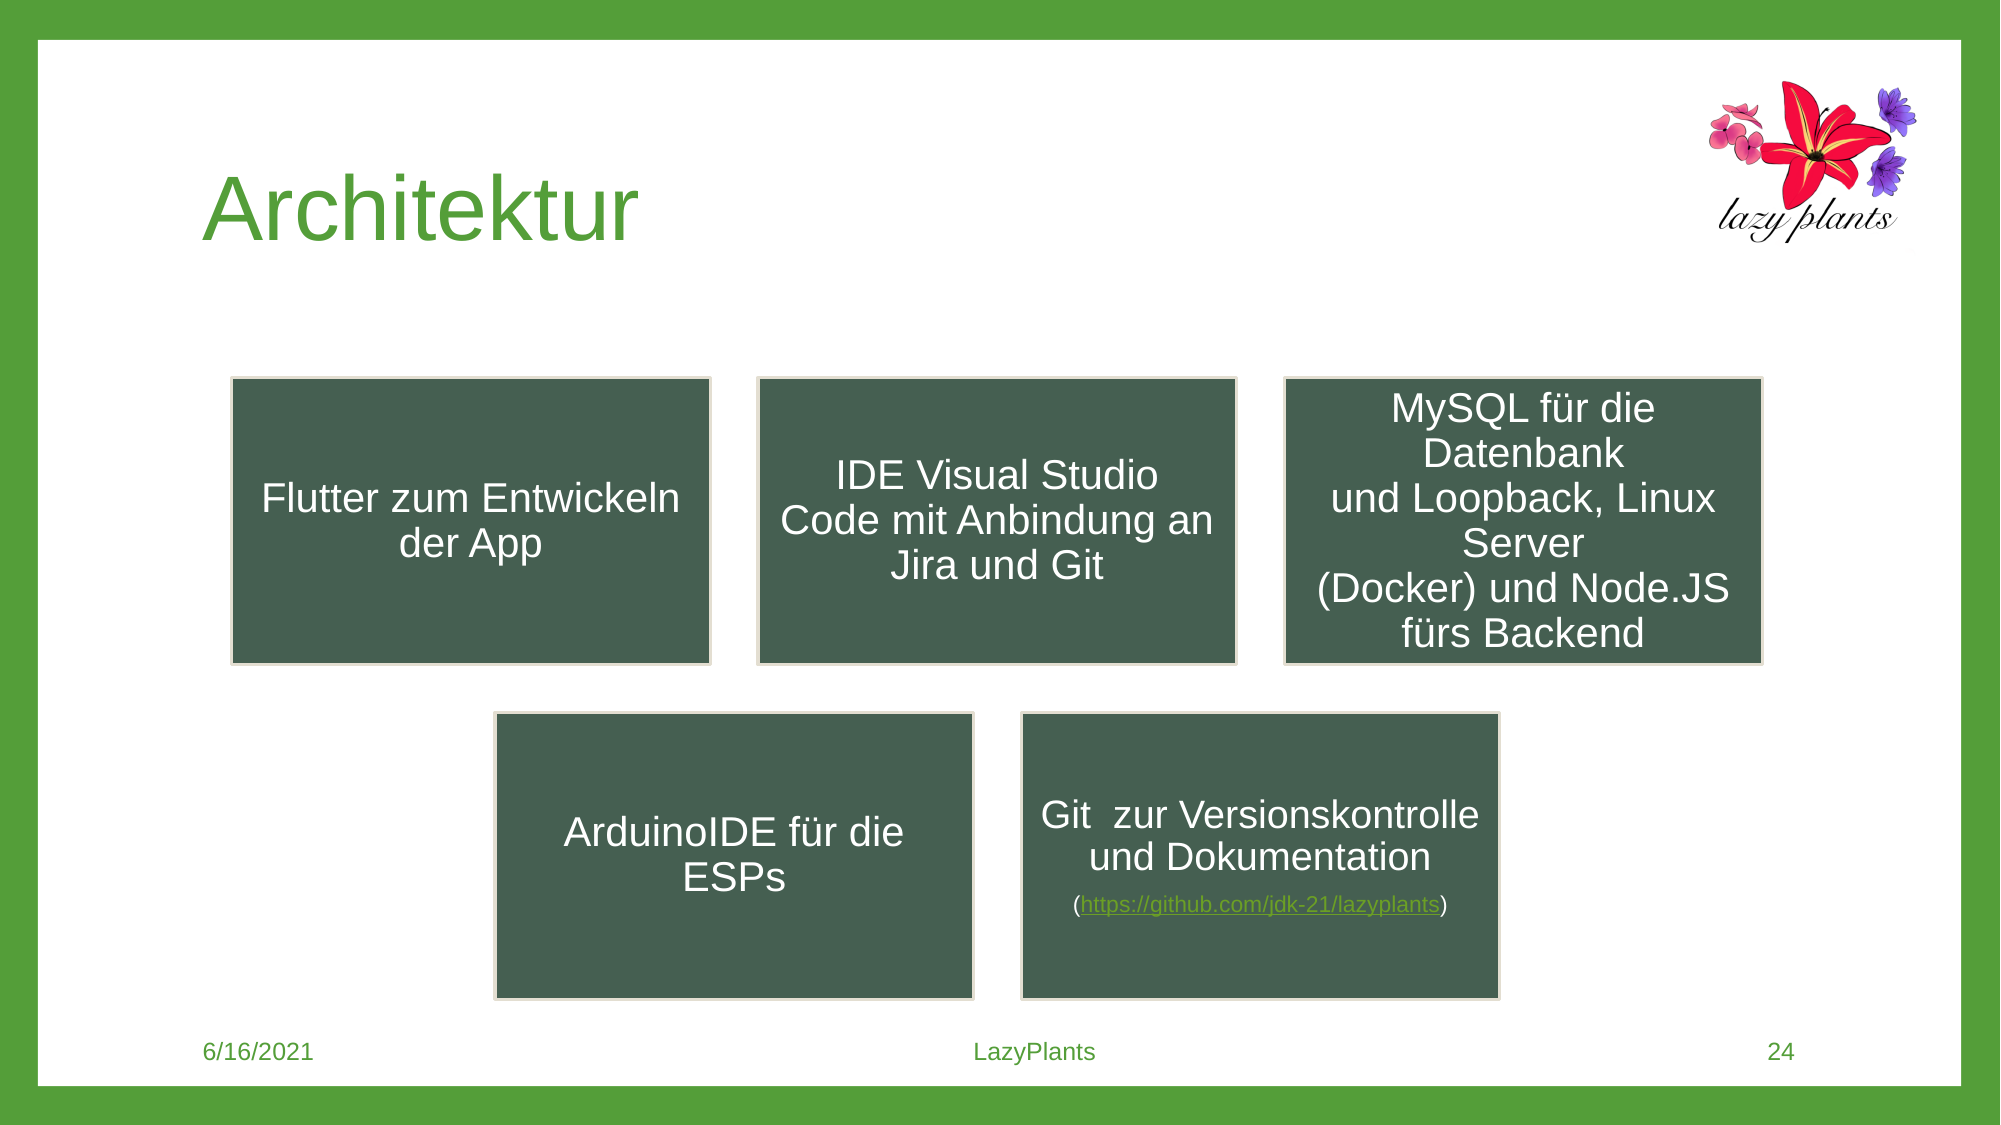

# Architektur
Flutter zum Entwickeln der App
IDE Visual Studio Code mit Anbindung an Jira und Git
MySQL für die Datenbank und Loopback, Linux Server (Docker) und Node.JS fürs Backend
ArduinoIDE für die ESPs
Git  zur Versionskontrolle und Dokumentation
(https://github.com/jdk-21/lazyplants)
6/16/2021
LazyPlants
24